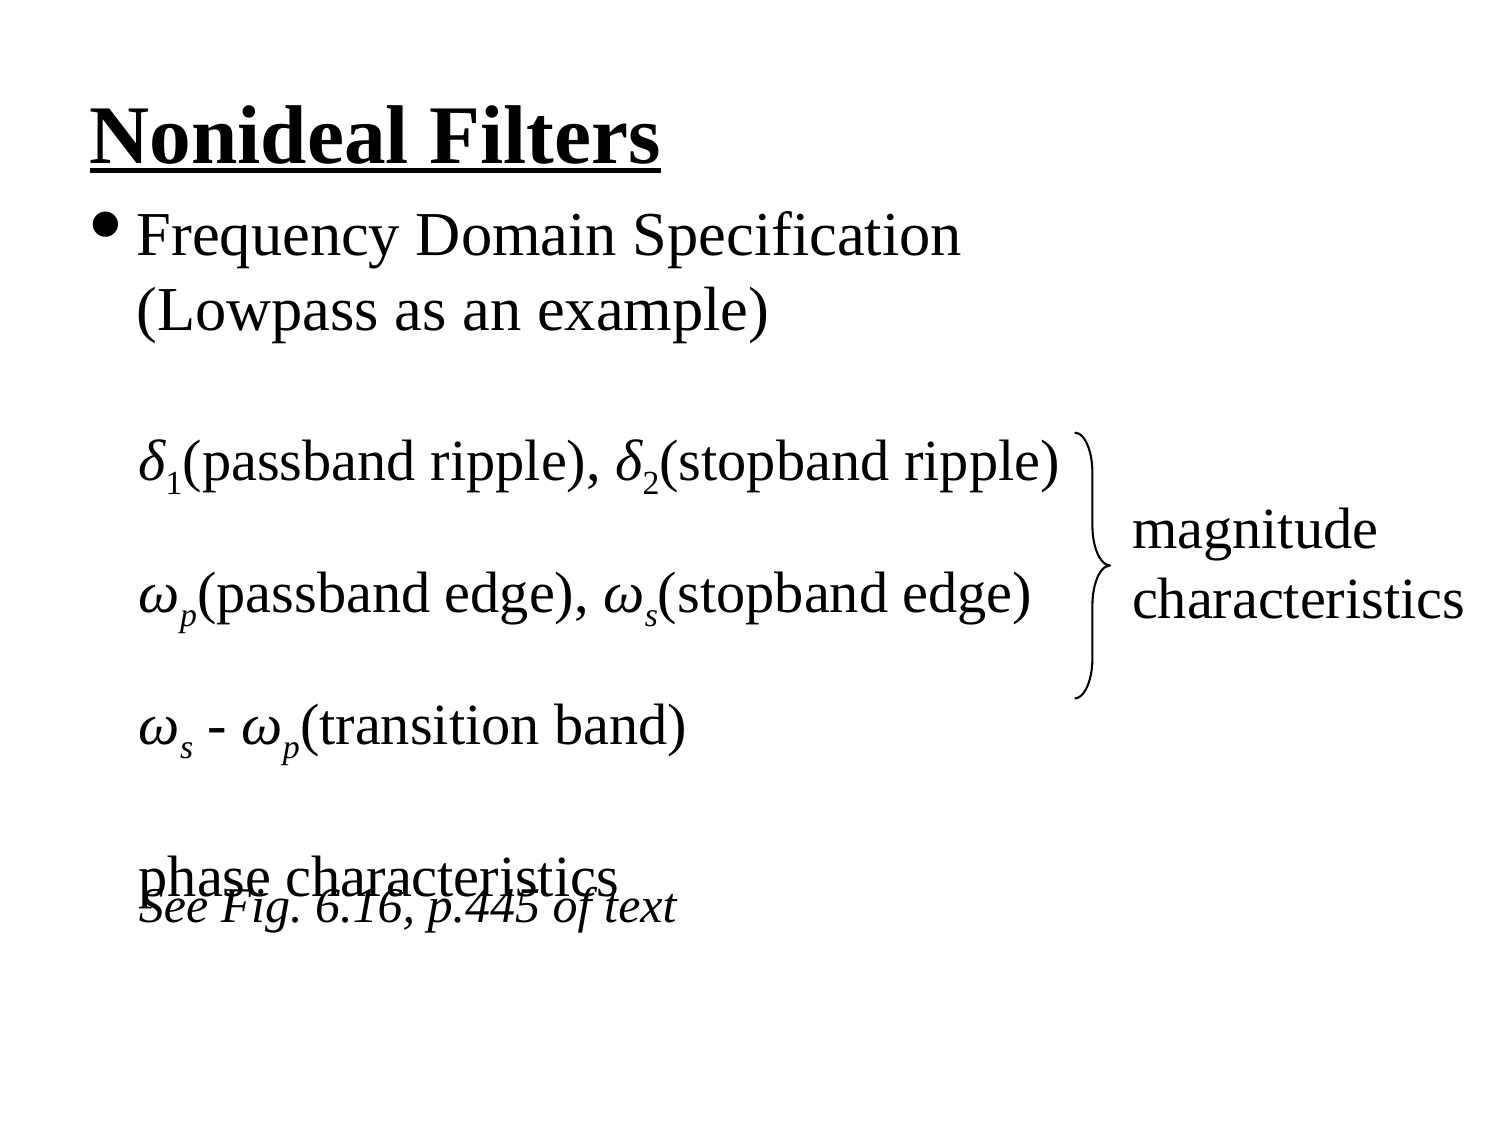

Nonideal Filters
Frequency Domain Specification
(Lowpass as an example)
δ1(passband ripple), δ2(stopband ripple)
ωp(passband edge), ωs(stopband edge)
ωs - ωp(transition band)
phase characteristics

magnitude
characteristics
See Fig. 6.16, p.445 of text